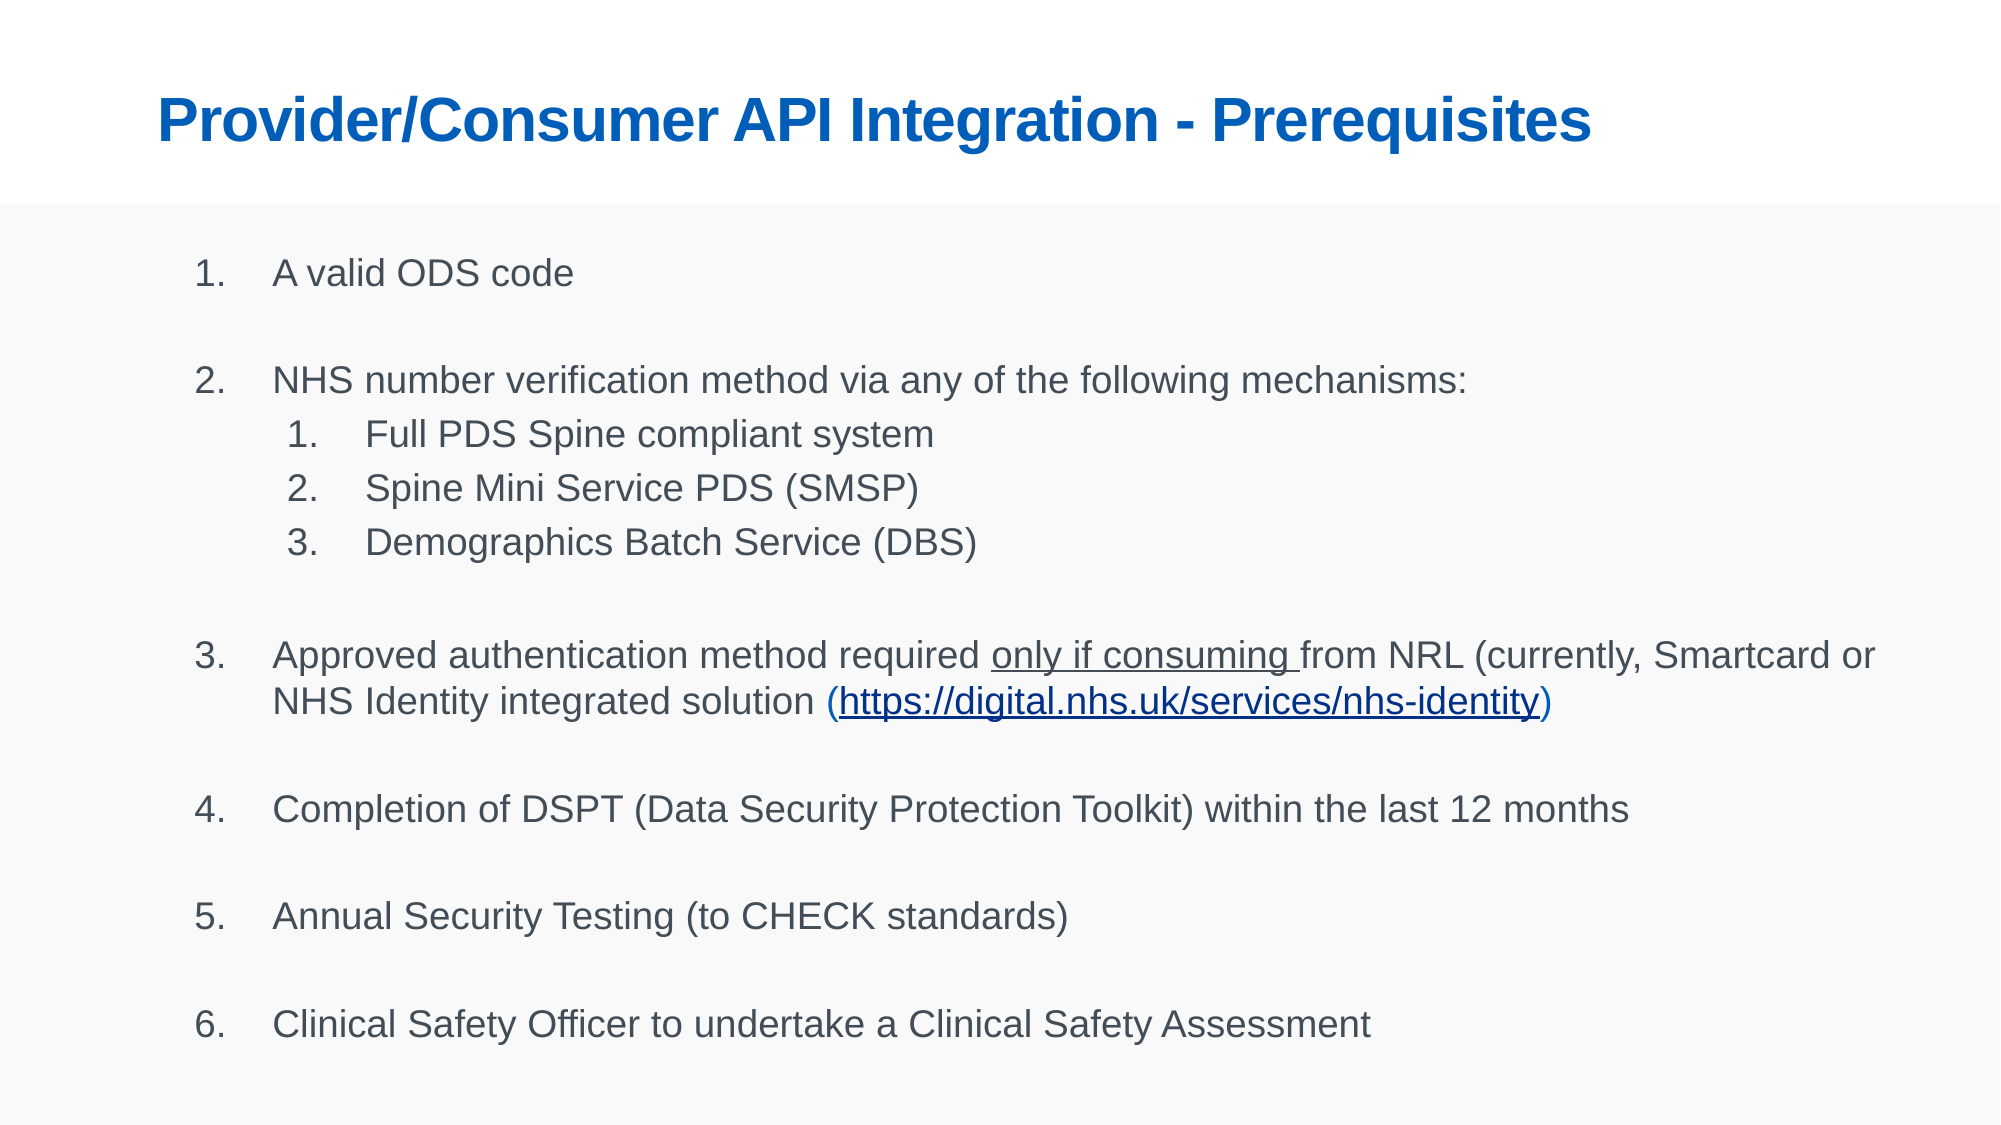

# Provider/Consumer API Integration - Prerequisites
A valid ODS code

NHS number verification method via any of the following mechanisms:
Full PDS Spine compliant system
Spine Mini Service PDS (SMSP)
Demographics Batch Service (DBS)

Approved authentication method required only if consuming from NRL (currently, Smartcard or NHS Identity integrated solution (https://digital.nhs.uk/services/nhs-identity)

Completion of DSPT (Data Security Protection Toolkit) within the last 12 months

Annual Security Testing (to CHECK standards)

Clinical Safety Officer to undertake a Clinical Safety Assessment